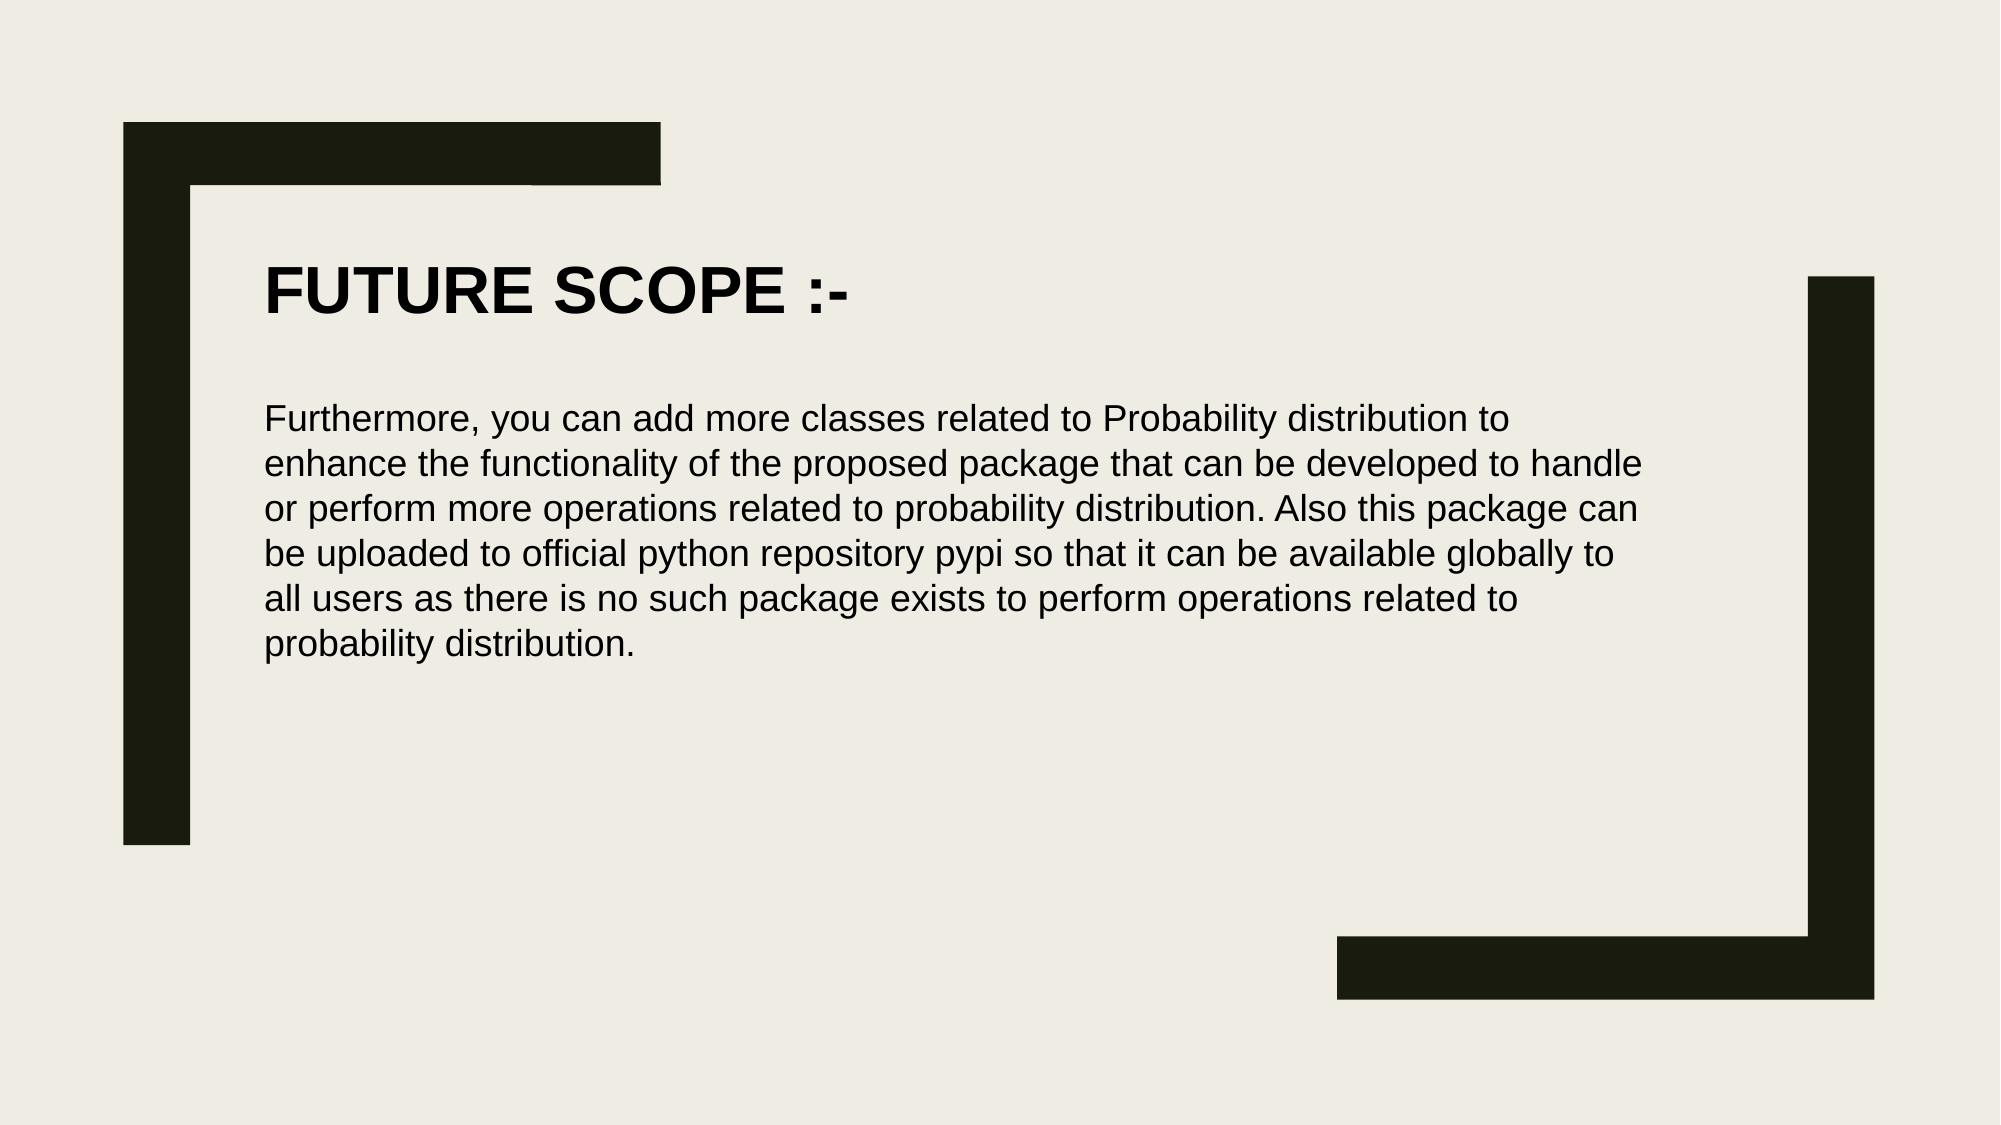

FUTURE SCOPE :-

Furthermore, you can add more classes related to Probability distribution to enhance the functionality of the proposed package that can be developed to handle or perform more operations related to probability distribution. Also this package can be uploaded to official python repository pypi so that it can be available globally to all users as there is no such package exists to perform operations related to probability distribution.